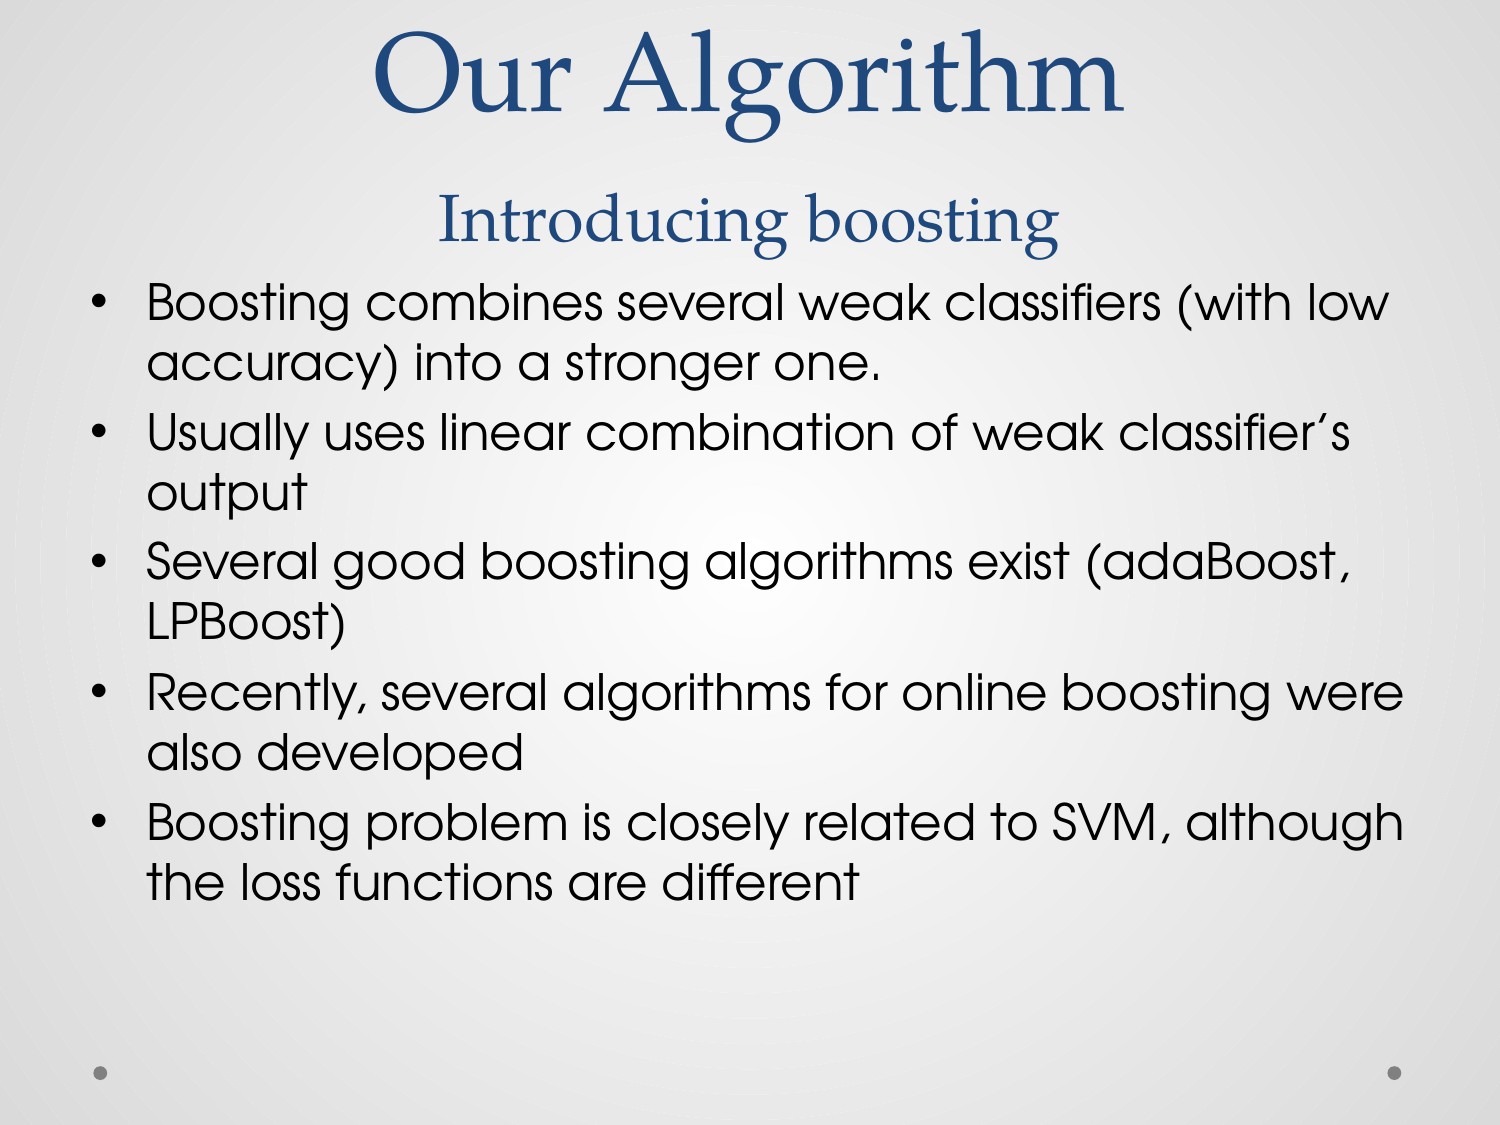

# Our Algorithm Introducing boosting
Boosting combines several weak classifiers (with low accuracy) into a stronger one.
Usually uses linear combination of weak classifier’s output
Several good boosting algorithms exist (adaBoost, LPBoost)
Recently, several algorithms for online boosting were also developed
Boosting problem is closely related to SVM, although the loss functions are different